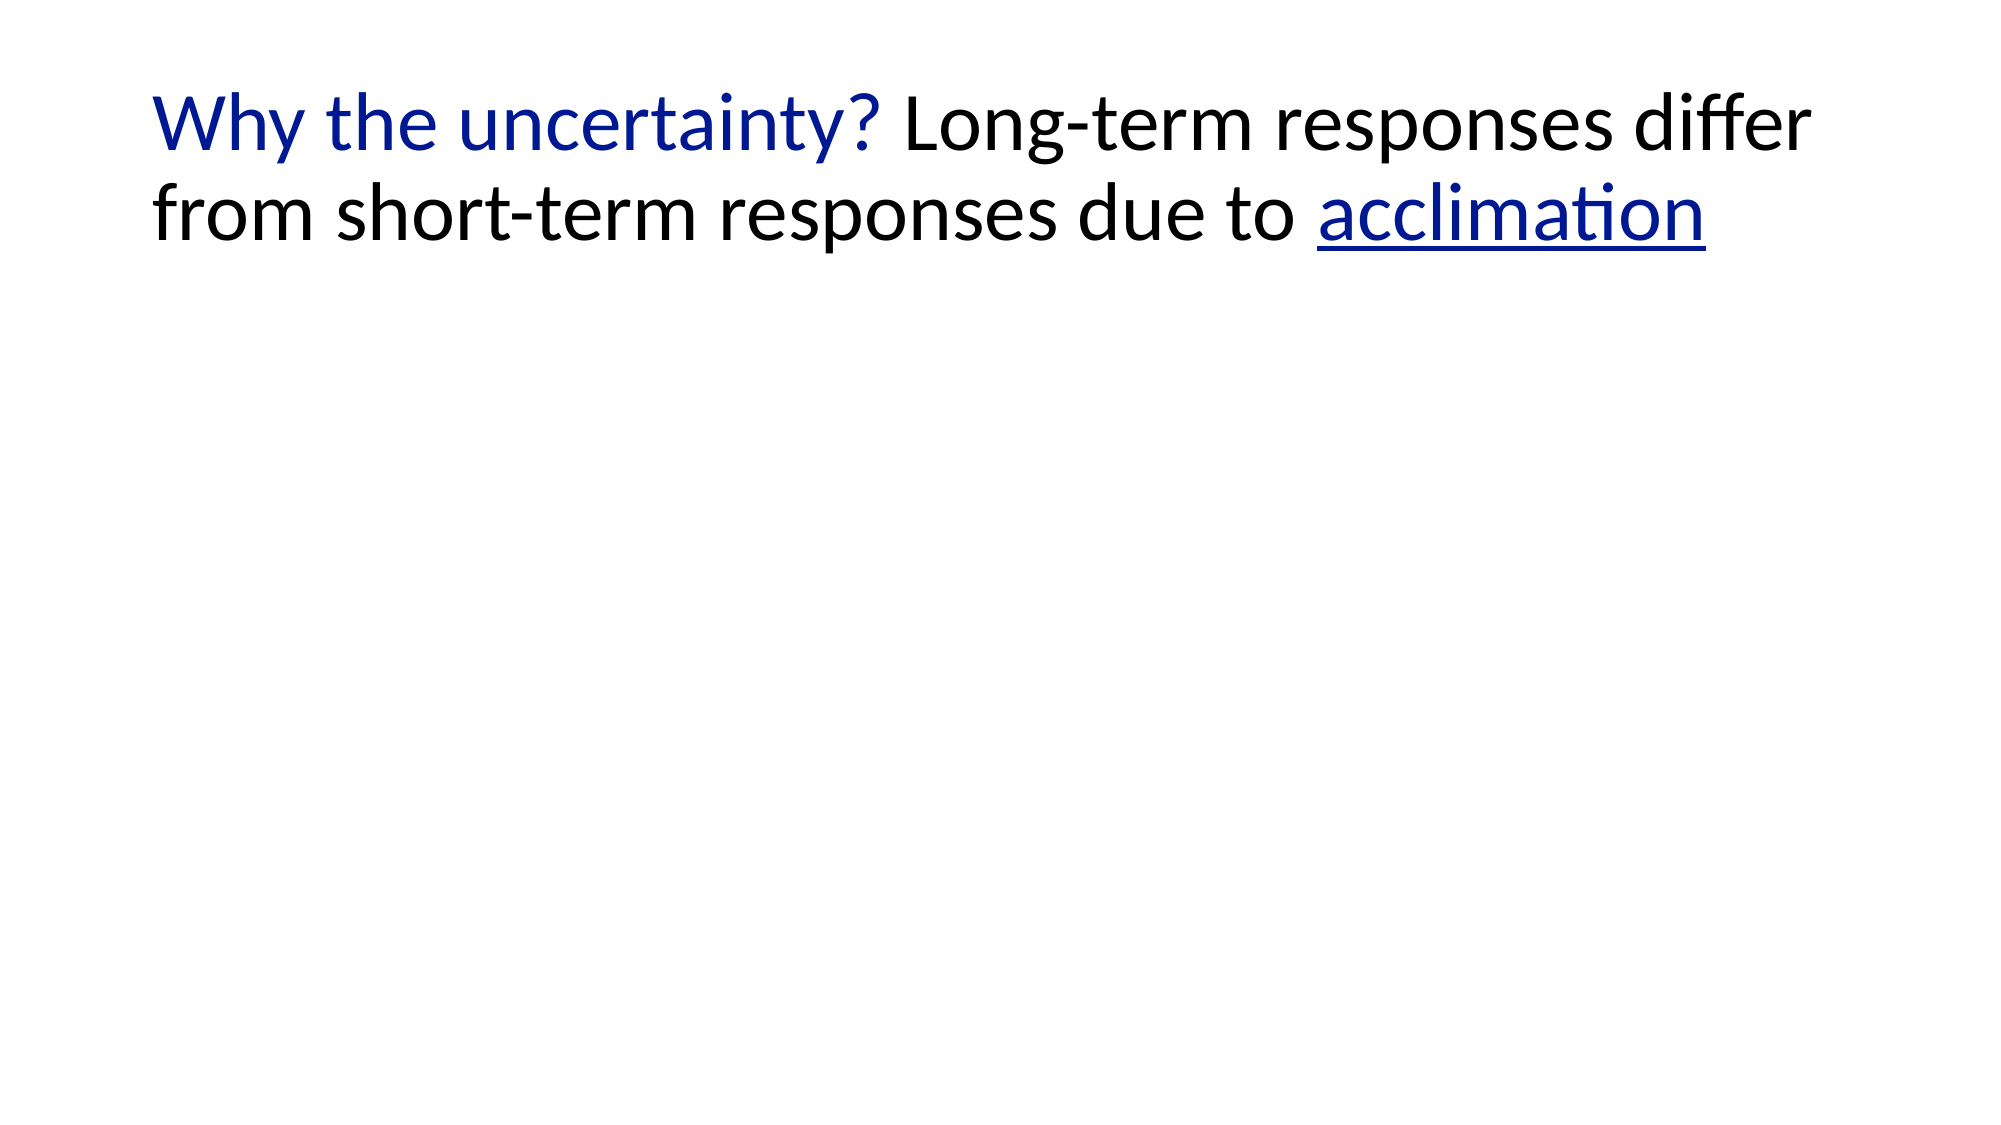

# Why the uncertainty? Long-term responses differ from short-term responses due to acclimation